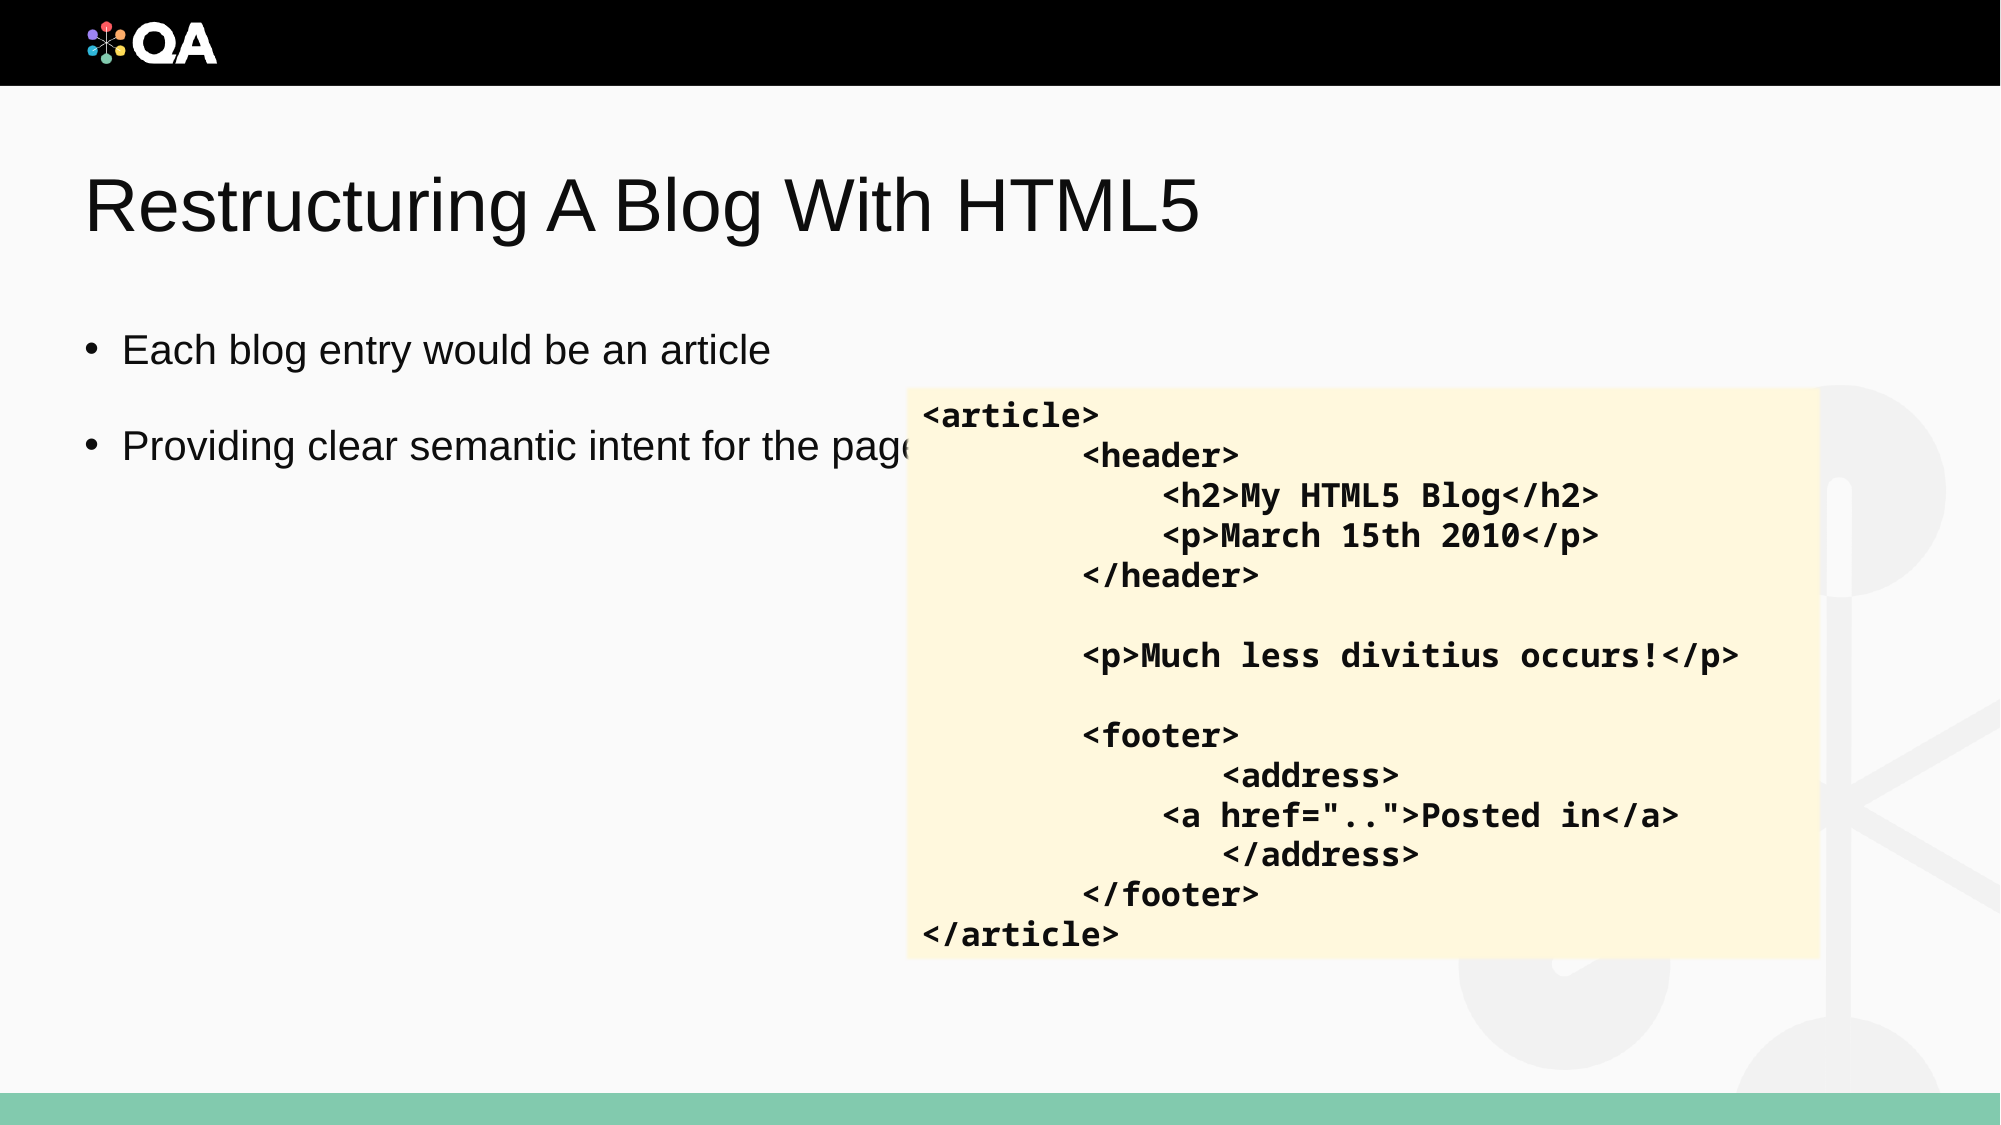

# Restructuring A Blog With HTML5
Each blog entry would be an article
Providing clear semantic intent for the page

<article>
        <header>
            <h2>My HTML5 Blog</h2>
            <p>March 15th 2010</p>
        </header>
        <p>Much less divitius occurs!</p>
        <footer>
		<address>
            <a href="..">Posted in</a>
		</address>
        </footer>
</article>